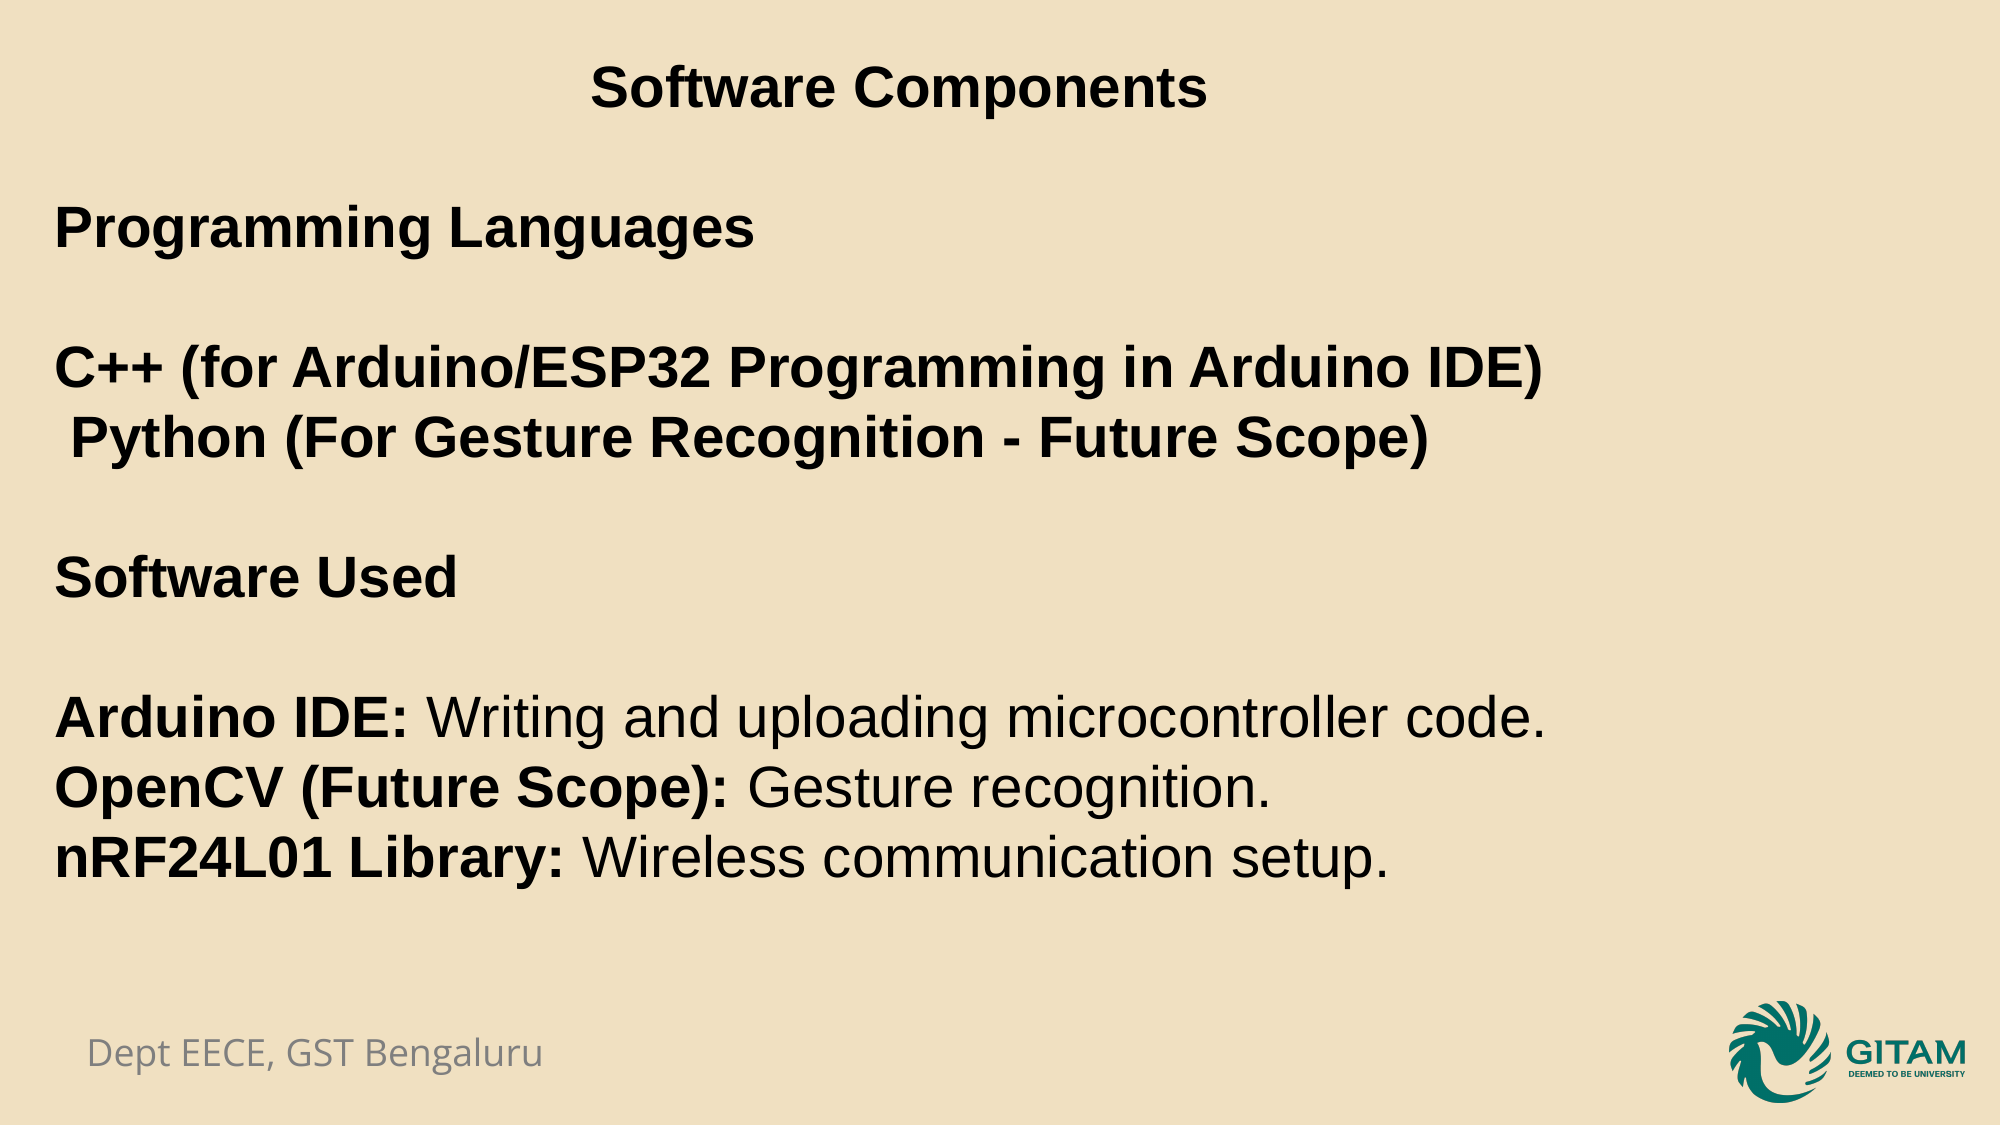

Software Components

Programming Languages

C++ (for Arduino/ESP32 Programming in Arduino IDE)
 Python (For Gesture Recognition - Future Scope)

Software Used

Arduino IDE: Writing and uploading microcontroller code.
OpenCV (Future Scope): Gesture recognition.
nRF24L01 Library: Wireless communication setup.